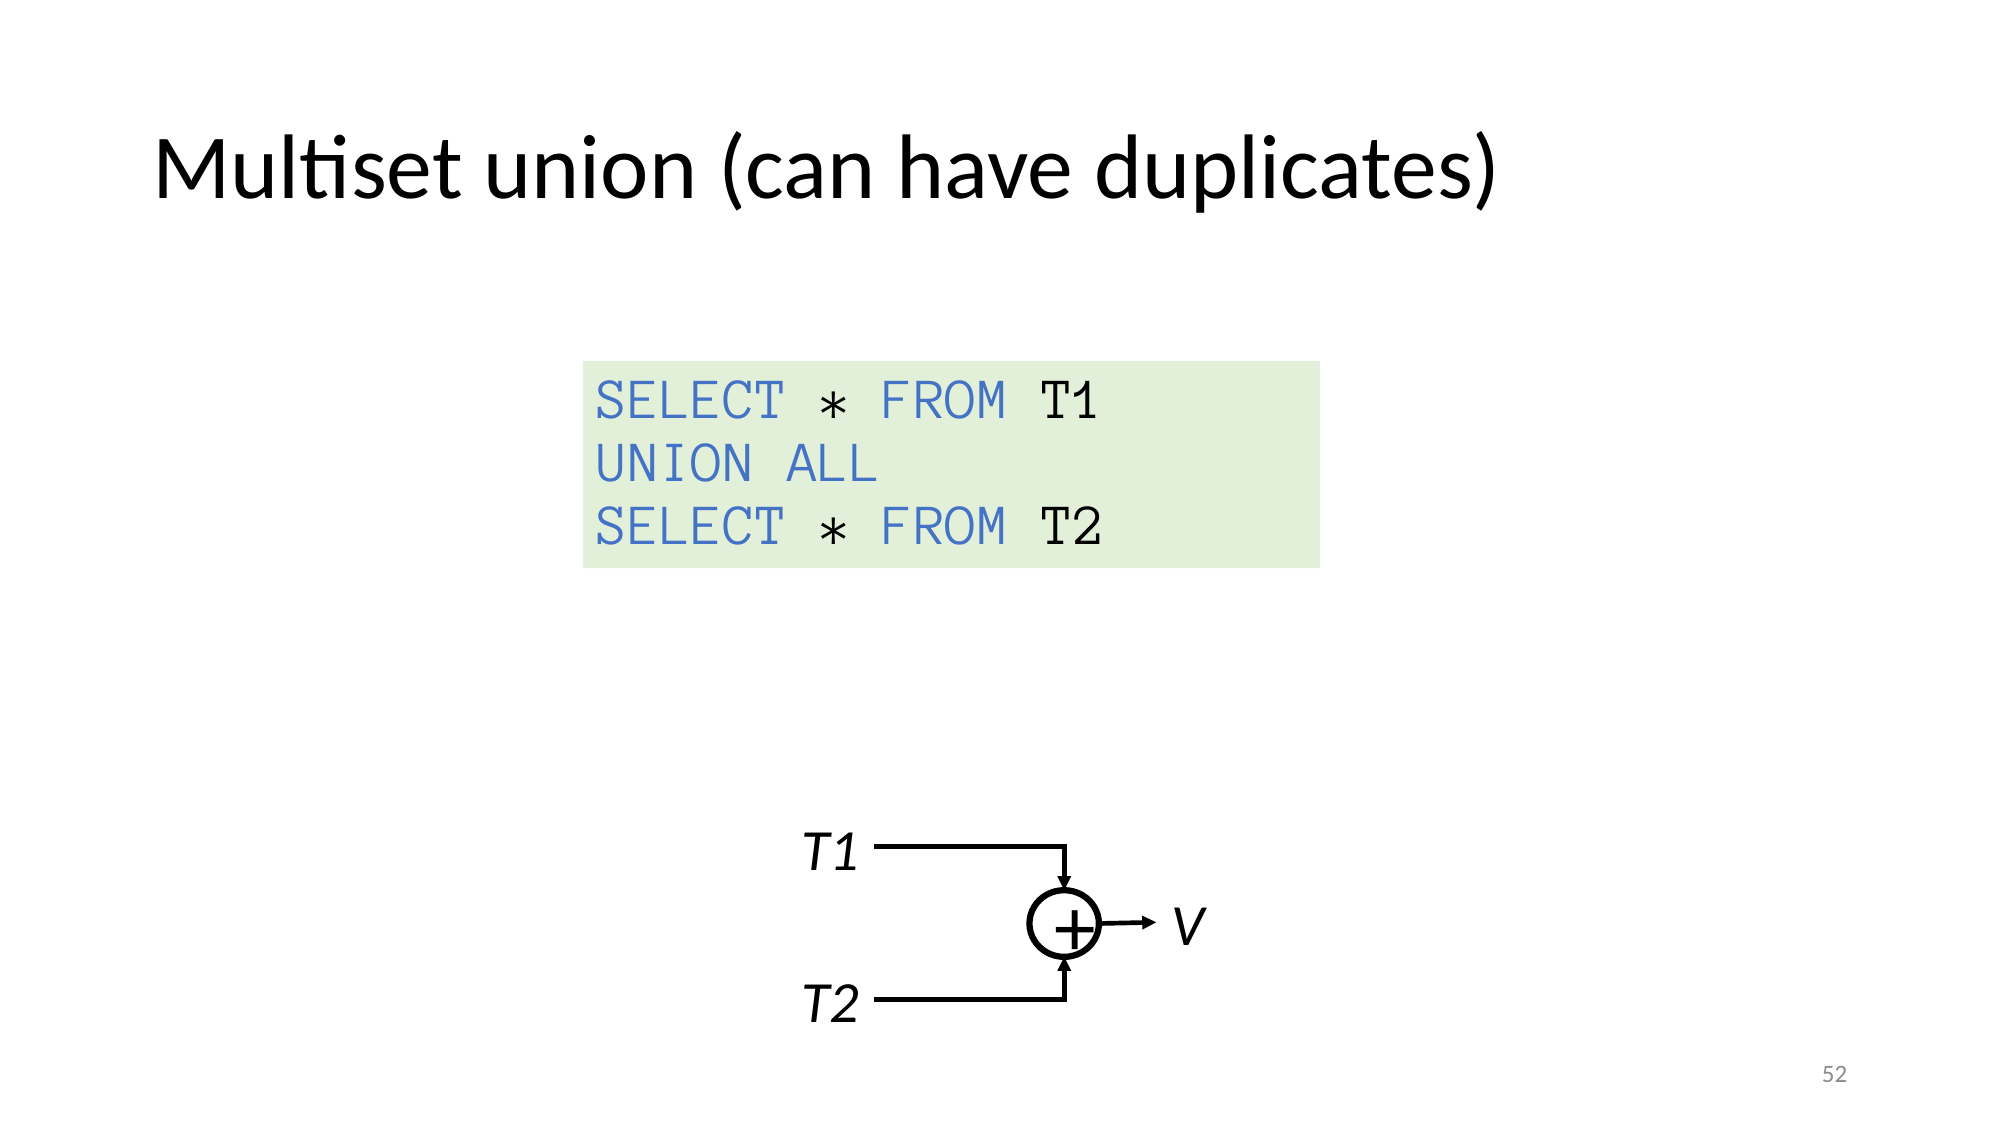

# Multiset union (can have duplicates)
SELECT * FROM T1
UNION ALL
SELECT * FROM T2

T1
V
+
T2
52